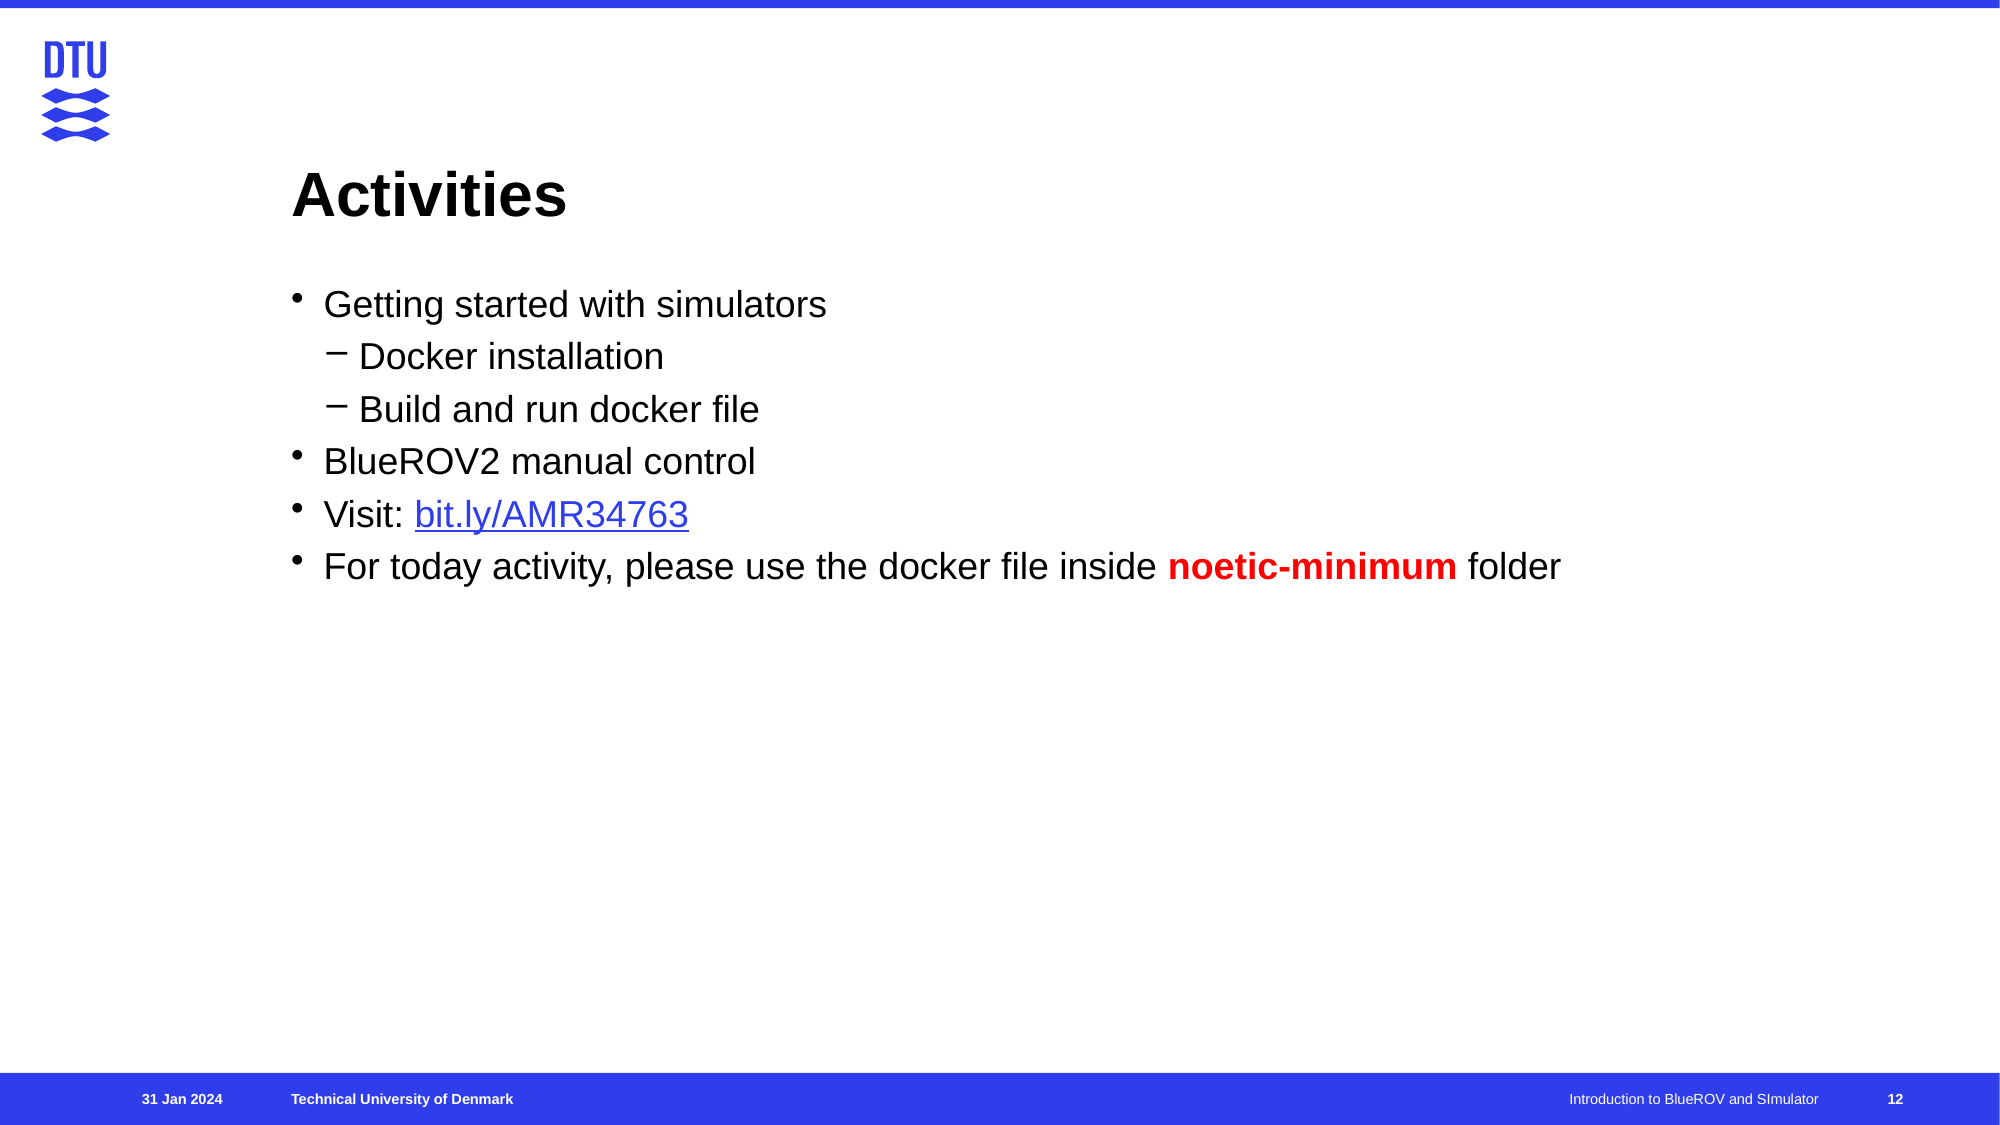

# Activities
Getting started with simulators
Docker installation
Build and run docker file
BlueROV2 manual control
Visit: bit.ly/AMR34763
For today activity, please use the docker file inside noetic-minimum folder

31 Jan 2024
Introduction to BlueROV and SImulator
12